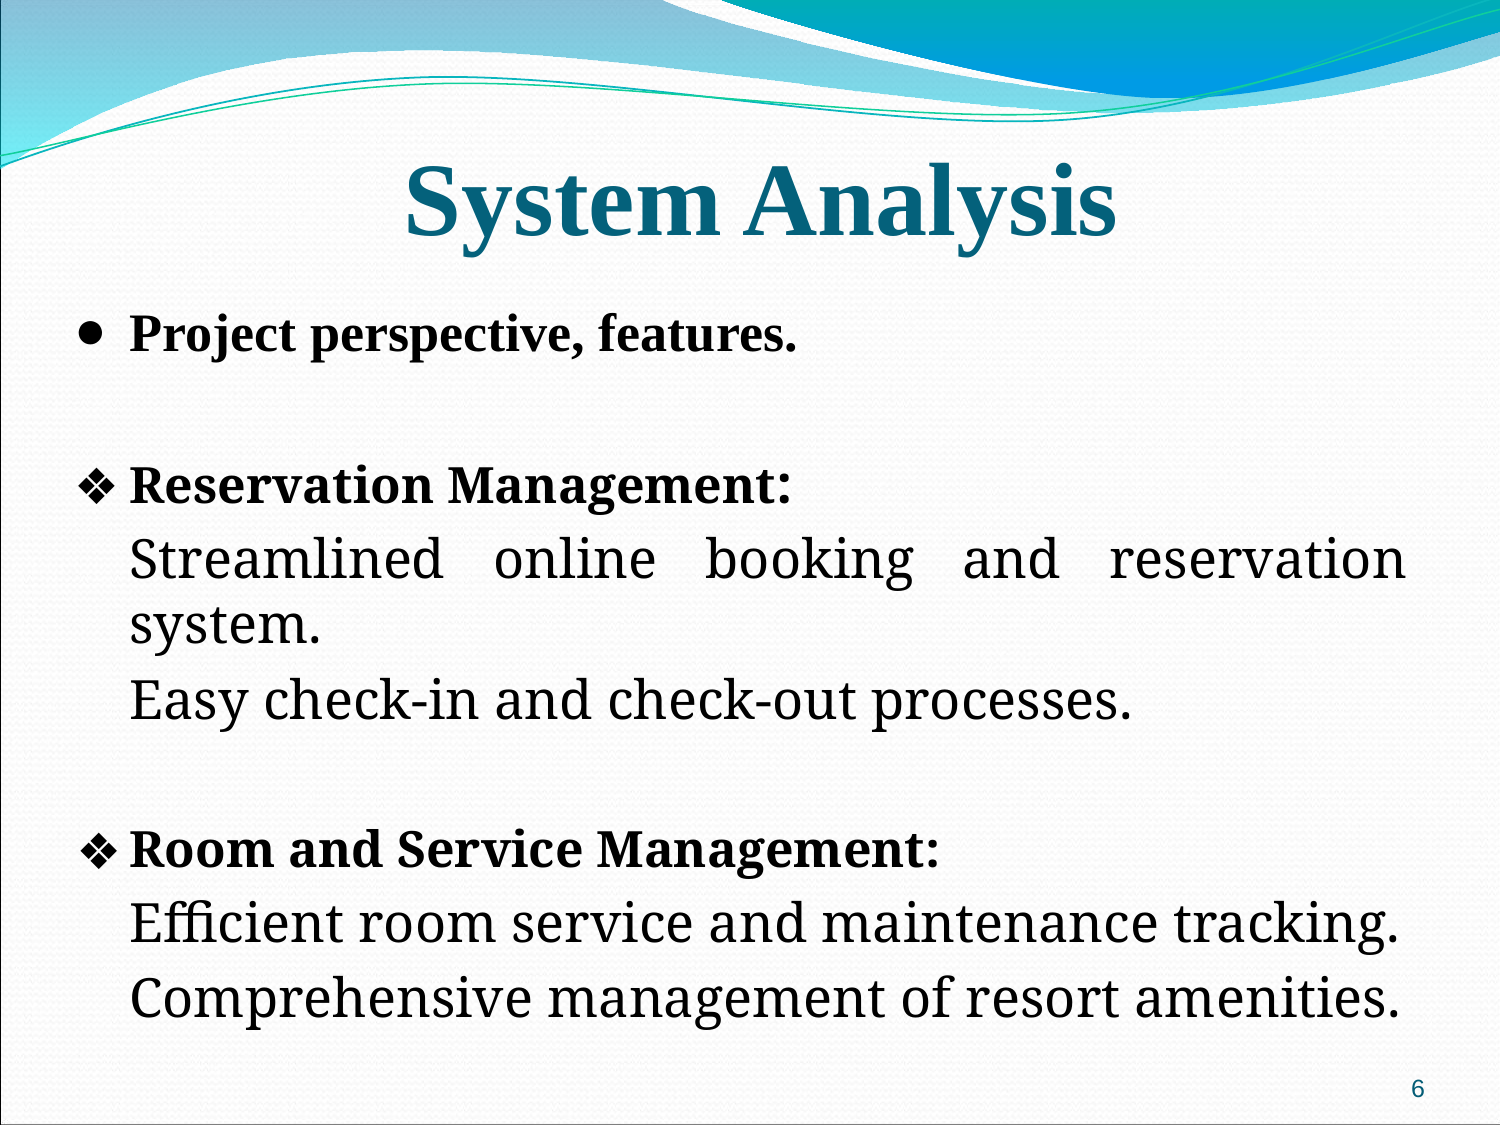

# System Analysis
Project perspective, features.

Reservation Management:
Streamlined online booking and reservation system.
Easy check-in and check-out processes.

Room and Service Management:
Efficient room service and maintenance tracking.
Comprehensive management of resort amenities.

6